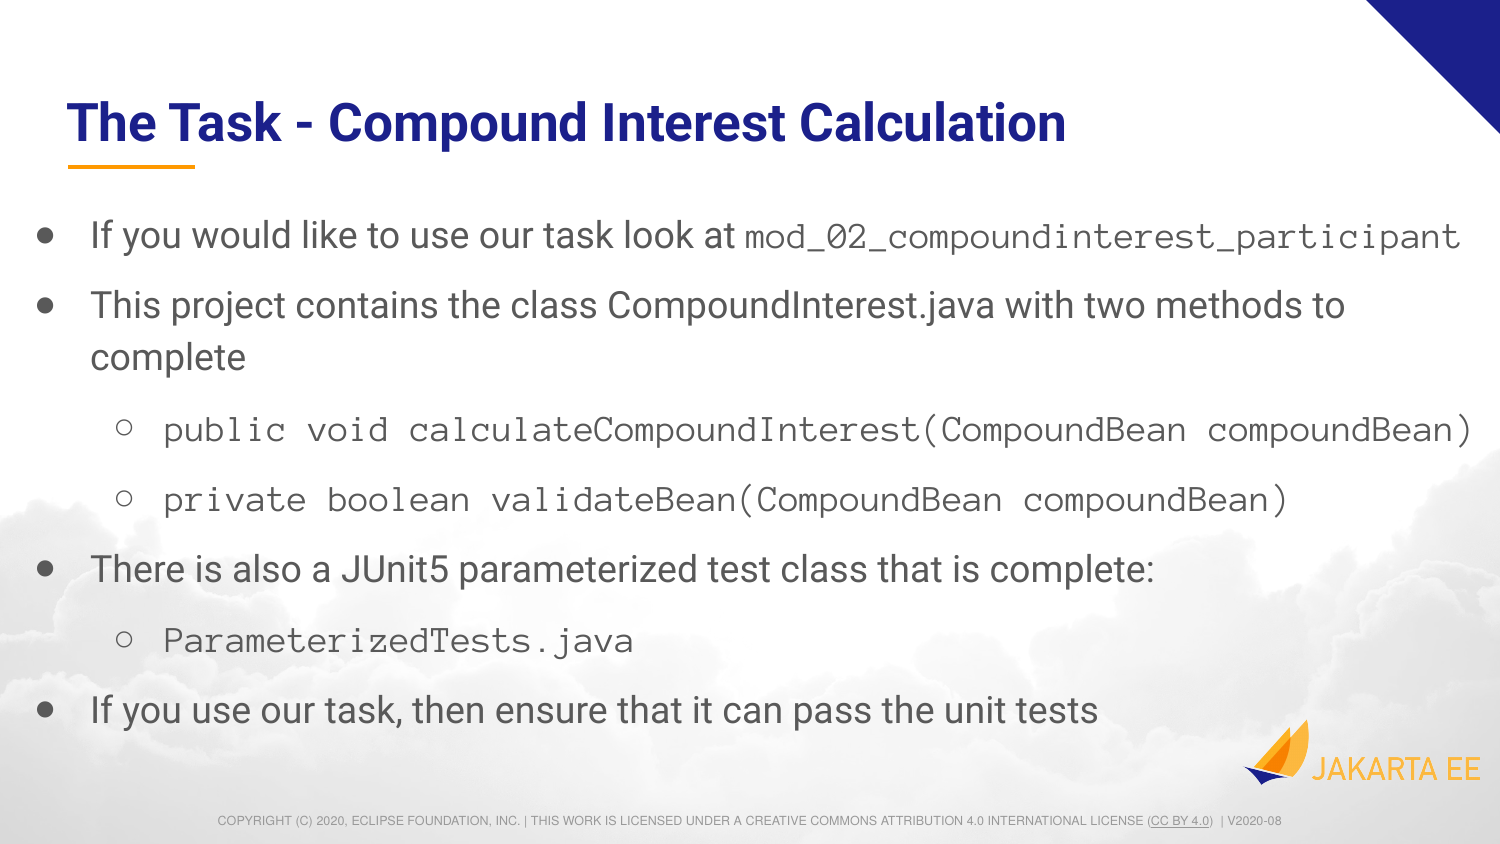

# The Task - Compound Interest Calculation
If you would like to use our task look at mod_02_compoundinterest_participant
This project contains the class CompoundInterest.java with two methods to complete
public void calculateCompoundInterest(CompoundBean compoundBean)
private boolean validateBean(CompoundBean compoundBean)
There is also a JUnit5 parameterized test class that is complete:
ParameterizedTests.java
If you use our task, then ensure that it can pass the unit tests